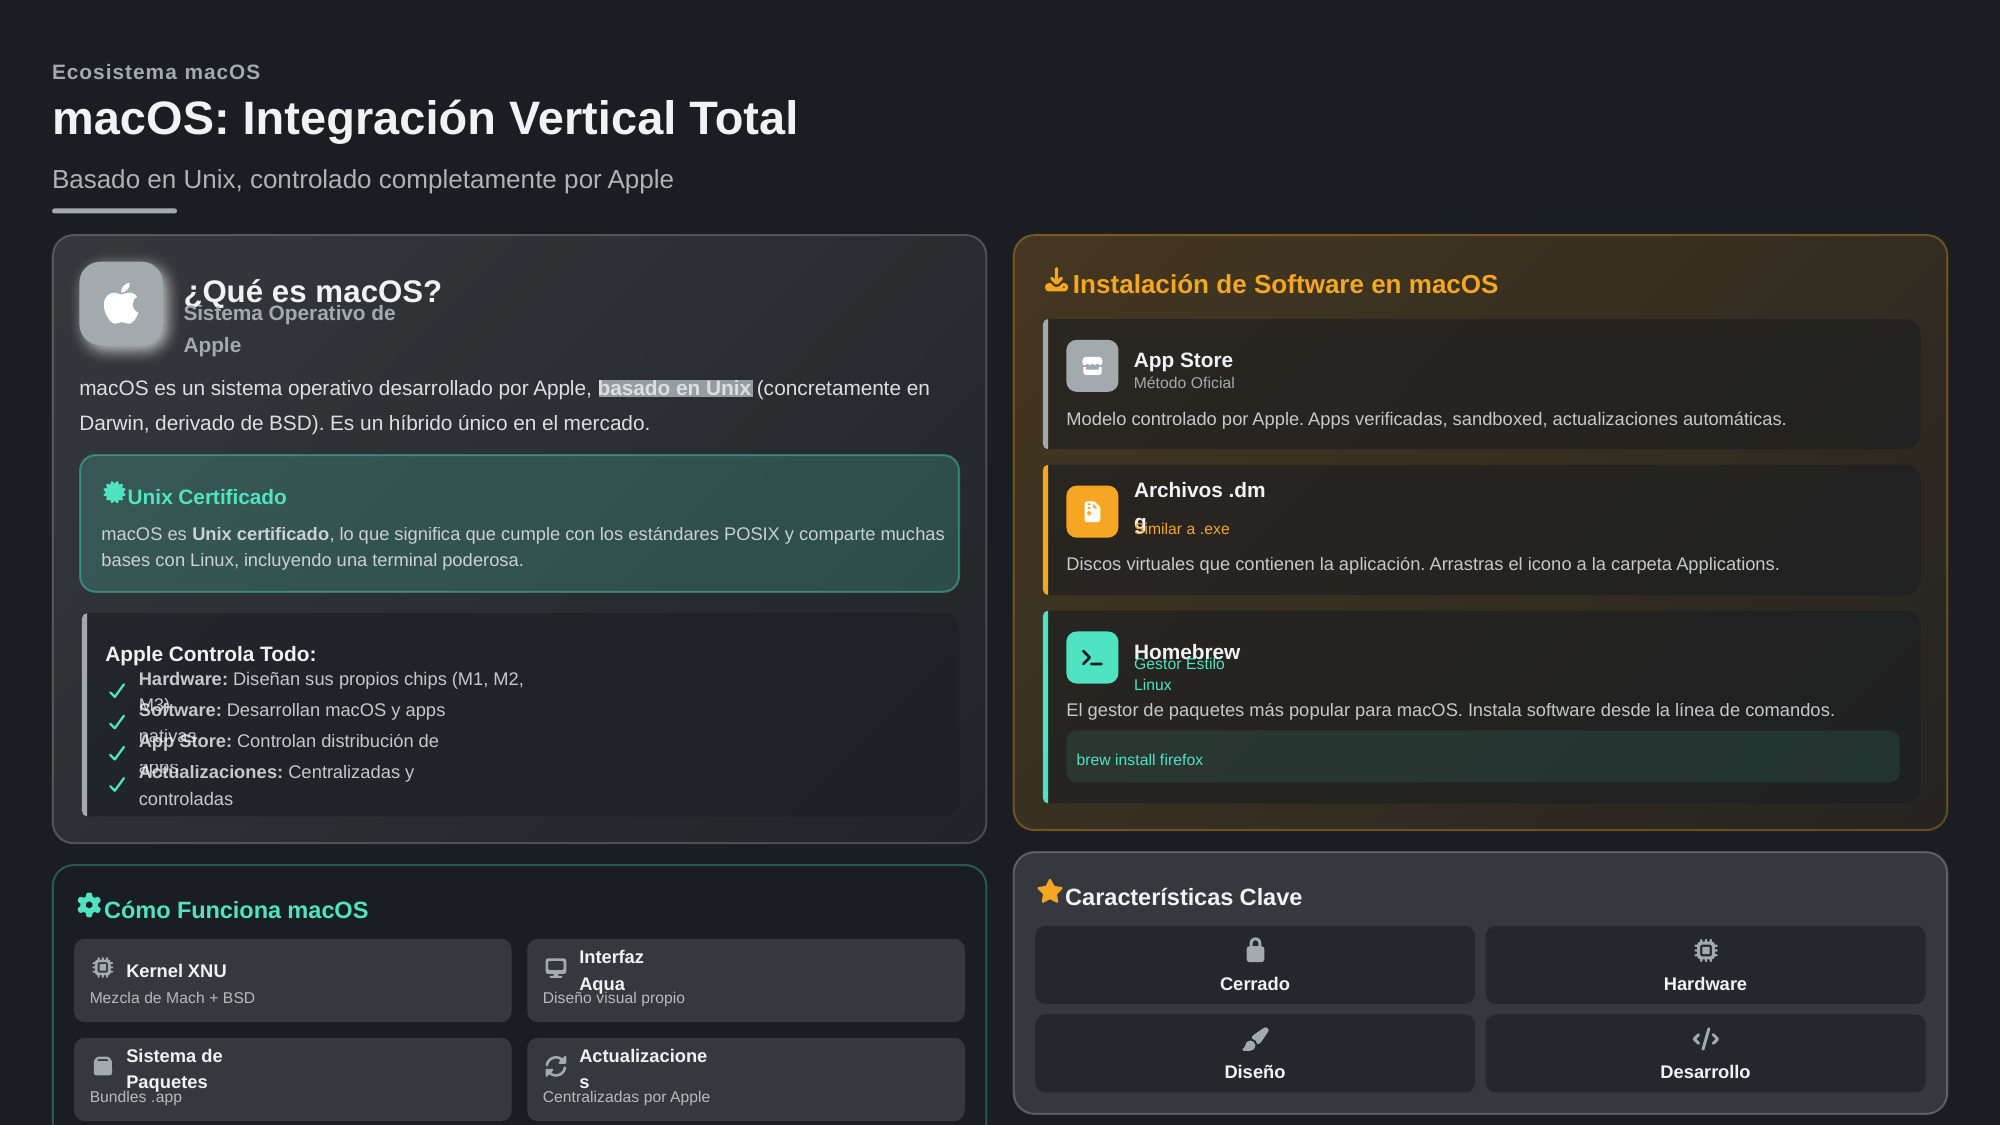

Ecosistema macOS
macOS: Integración Vertical Total
Basado en Unix, controlado completamente por Apple

Instalación de Software en macOS
¿Qué es macOS?

Sistema Operativo de Apple

App Store

macOS es un sistema operativo desarrollado por Apple, basado en Unix (concretamente en Darwin, derivado de BSD). Es un híbrido único en el mercado.
Método Oficial
Modelo controlado por Apple. Apps verificadas, sandboxed, actualizaciones automáticas.

Unix Certificado

Archivos .dmg

Similar a .exe
macOS es Unix certificado, lo que significa que cumple con los estándares POSIX y comparte muchas bases con Linux, incluyendo una terminal poderosa.
Discos virtuales que contienen la aplicación. Arrastras el icono a la carpeta Applications.

Homebrew
Apple Controla Todo:

Gestor Estilo Linux
Hardware: Diseñan sus propios chips (M1, M2, M3)

El gestor de paquetes más popular para macOS. Instala software desde la línea de comandos.
Software: Desarrollan macOS y apps nativas

App Store: Controlan distribución de apps

brew install firefox
Actualizaciones: Centralizadas y controladas

Características Clave

Cómo Funciona macOS

Kernel XNU
Interfaz Aqua

Cerrado
Hardware
Mezcla de Mach + BSD
Diseño visual propio

Sistema de Paquetes
Actualizaciones

Diseño
Desarrollo
Bundles .app
Centralizadas por Apple

Cuota de Mercado Desktop

15.02%
Fuente: StatCounter 2025